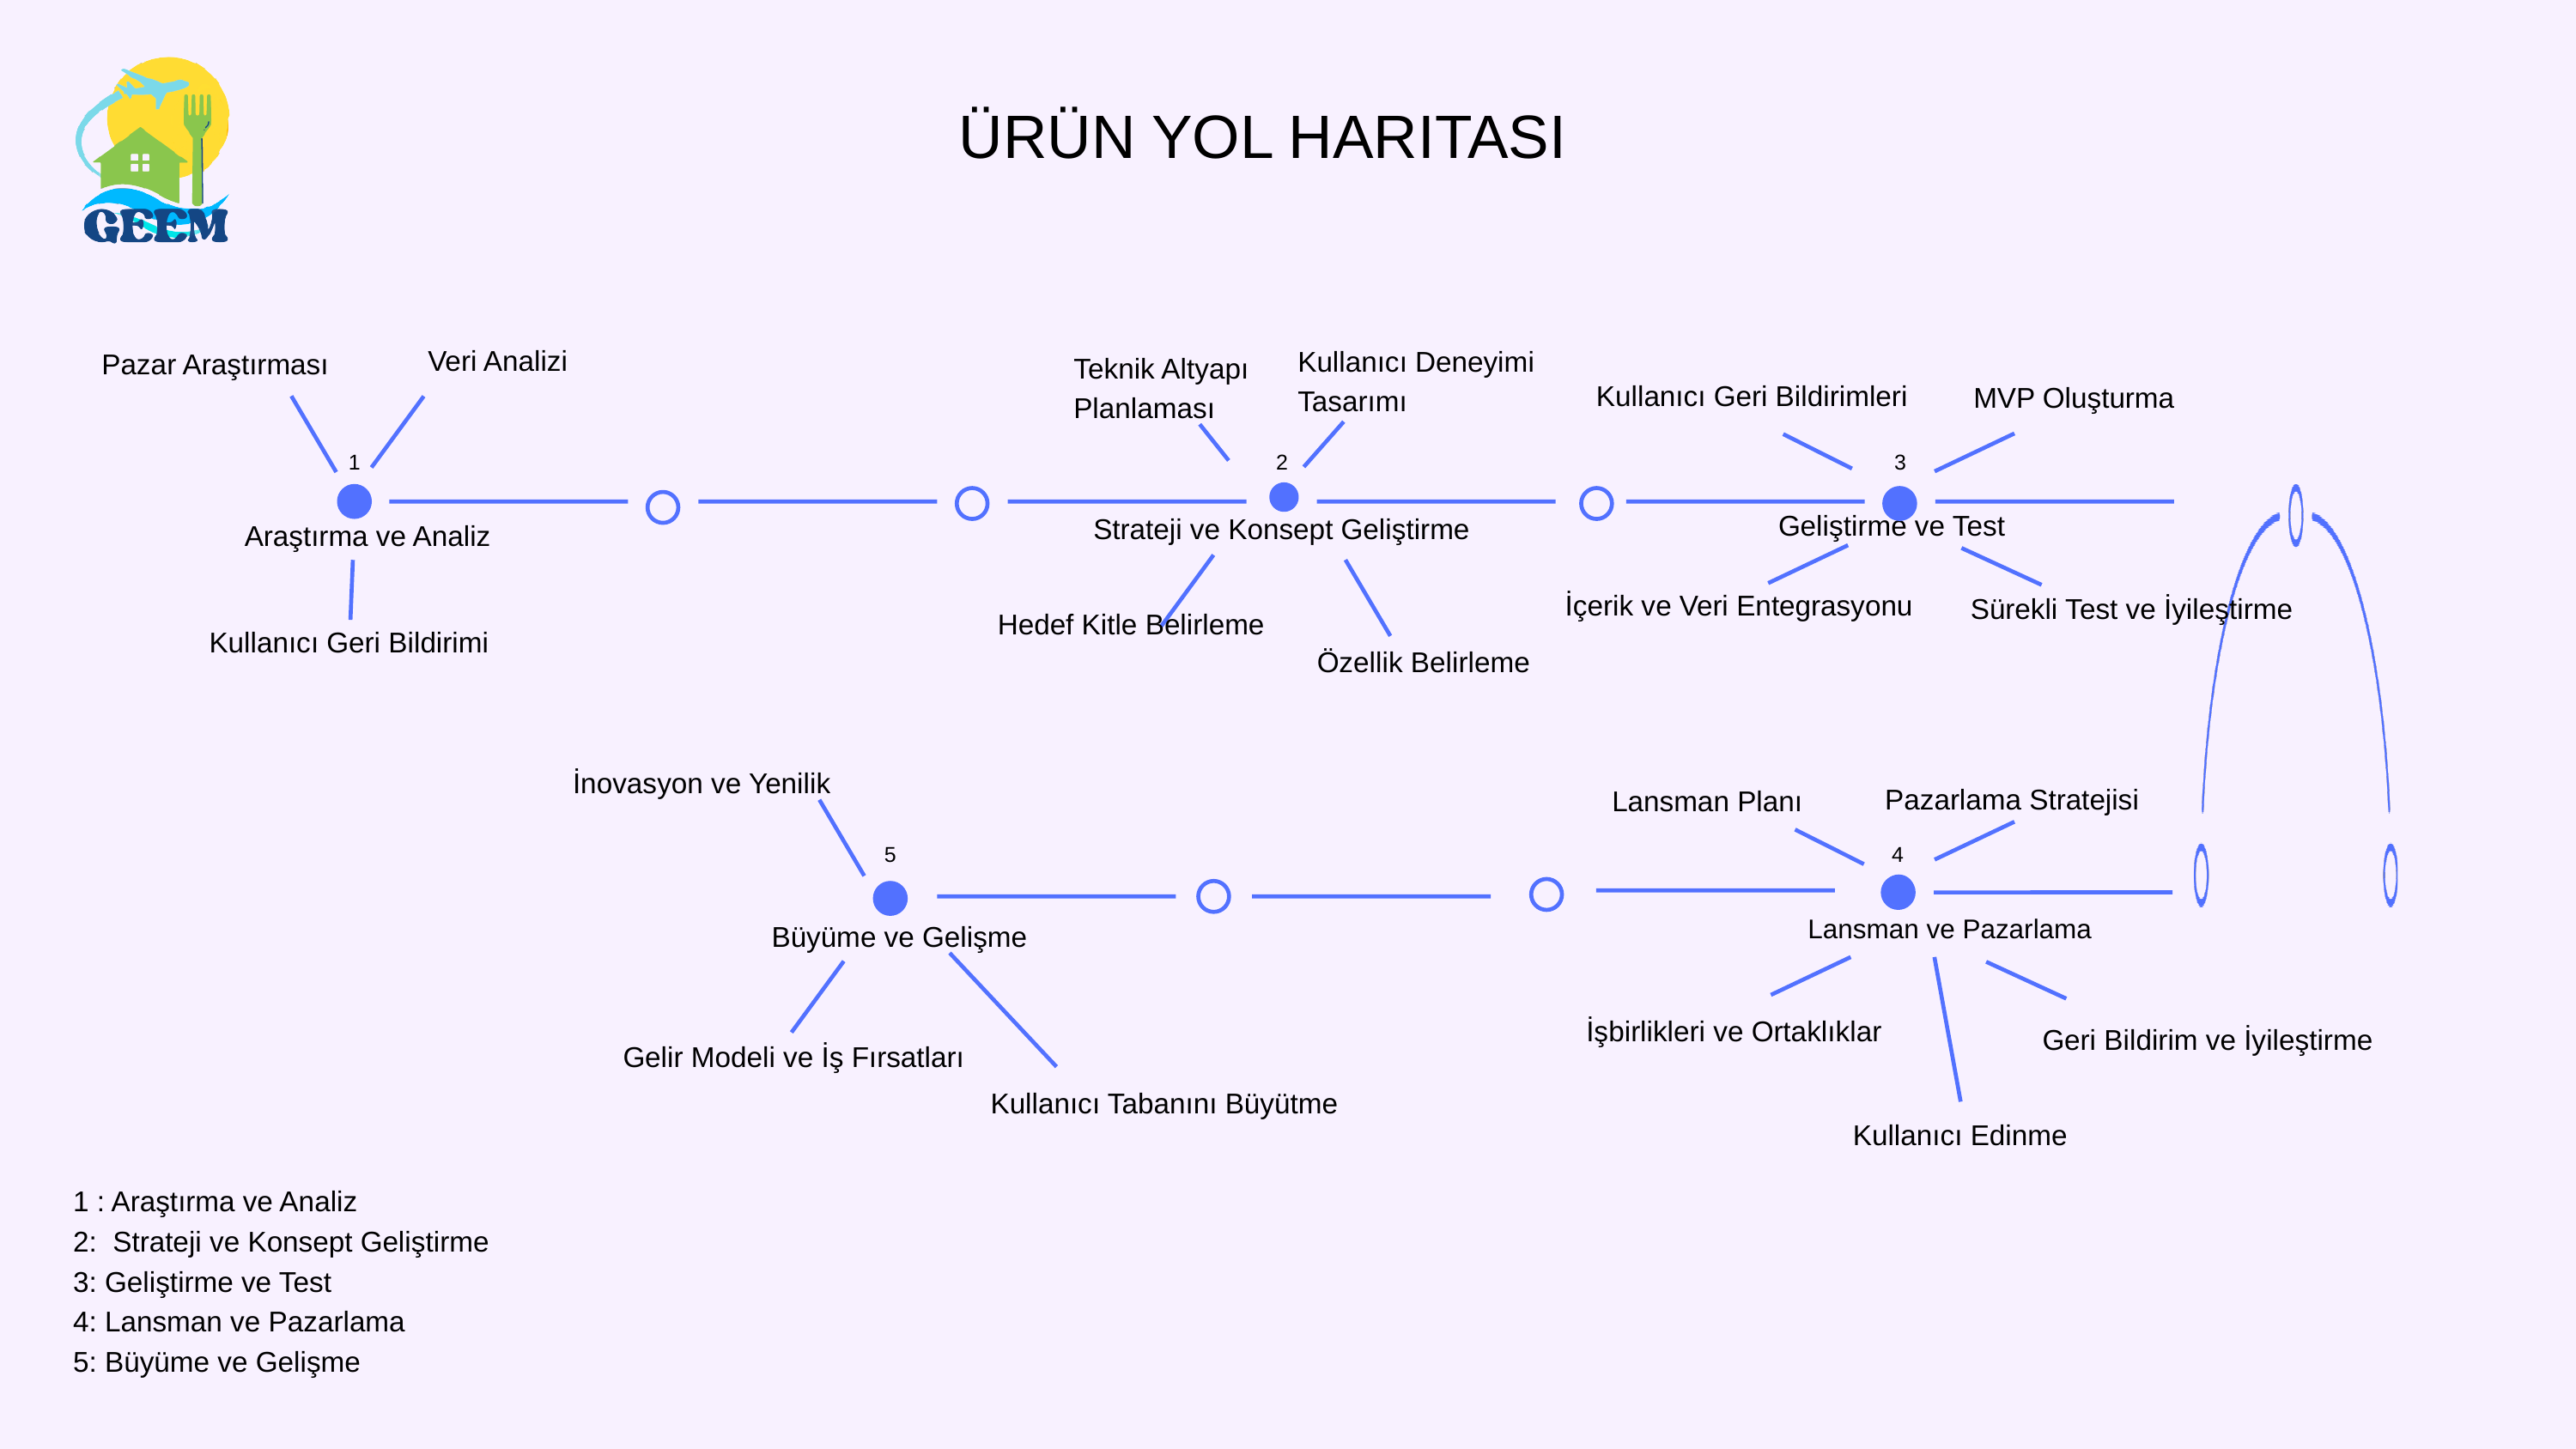

ÜRÜN YOL HARITASI
Veri Analizi
Kullanıcı Deneyimi Tasarımı
Pazar Araştırması
Teknik Altyapı Planlaması
Kullanıcı Geri Bildirimleri
MVP Oluşturma

1
2
3

Geliştirme ve Test

Strateji ve Konsept Geliştirme
Araştırma ve Analiz

İçerik ve Veri Entegrasyonu
Sürekli Test ve İyileştirme

Hedef Kitle Belirleme
Kullanıcı Geri Bildirimi

Özellik Belirleme
İnovasyon ve Yenilik
Pazarlama Stratejisi
Lansman Planı

5
4

Lansman ve Pazarlama

Büyüme ve Gelişme

İşbirlikleri ve Ortaklıklar
Geri Bildirim ve İyileştirme
Gelir Modeli ve İş Fırsatları
Kullanıcı Tabanını Büyütme
Kullanıcı Edinme
1 : Araştırma ve Analiz
2:  Strateji ve Konsept Geliştirme
3: Geliştirme ve Test
4: Lansman ve Pazarlama
5: Büyüme ve Gelişme